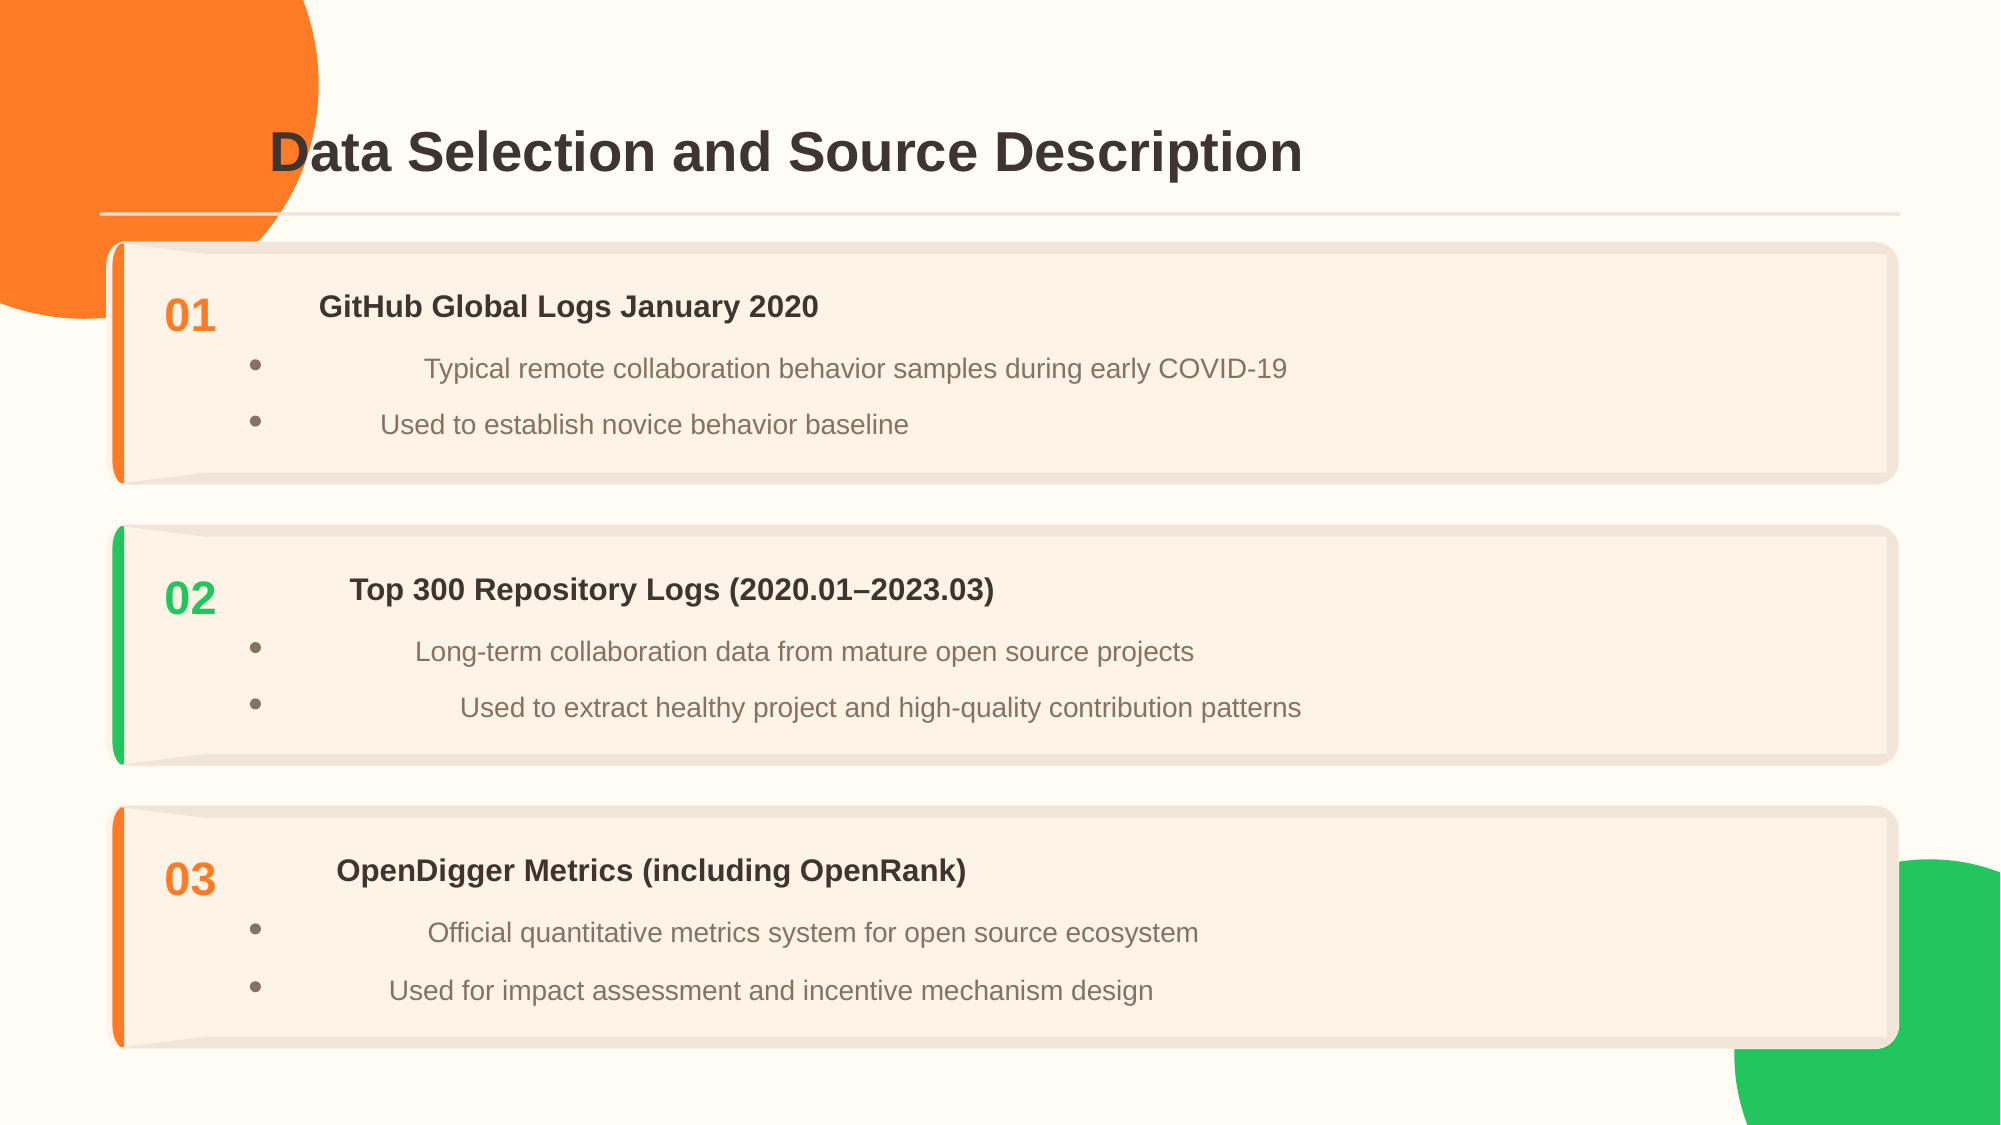

Data Selection and Source Description

01
GitHub Global Logs January 2020
Typical remote collaboration behavior samples during early COVID-19

Used to establish novice behavior baseline

02
Top 300 Repository Logs (2020.01–2023.03)
Long-term collaboration data from mature open source projects

Used to extract healthy project and high-quality contribution patterns

03
OpenDigger Metrics (including OpenRank)

Official quantitative metrics system for open source ecosystem

Used for impact assessment and incentive mechanism design